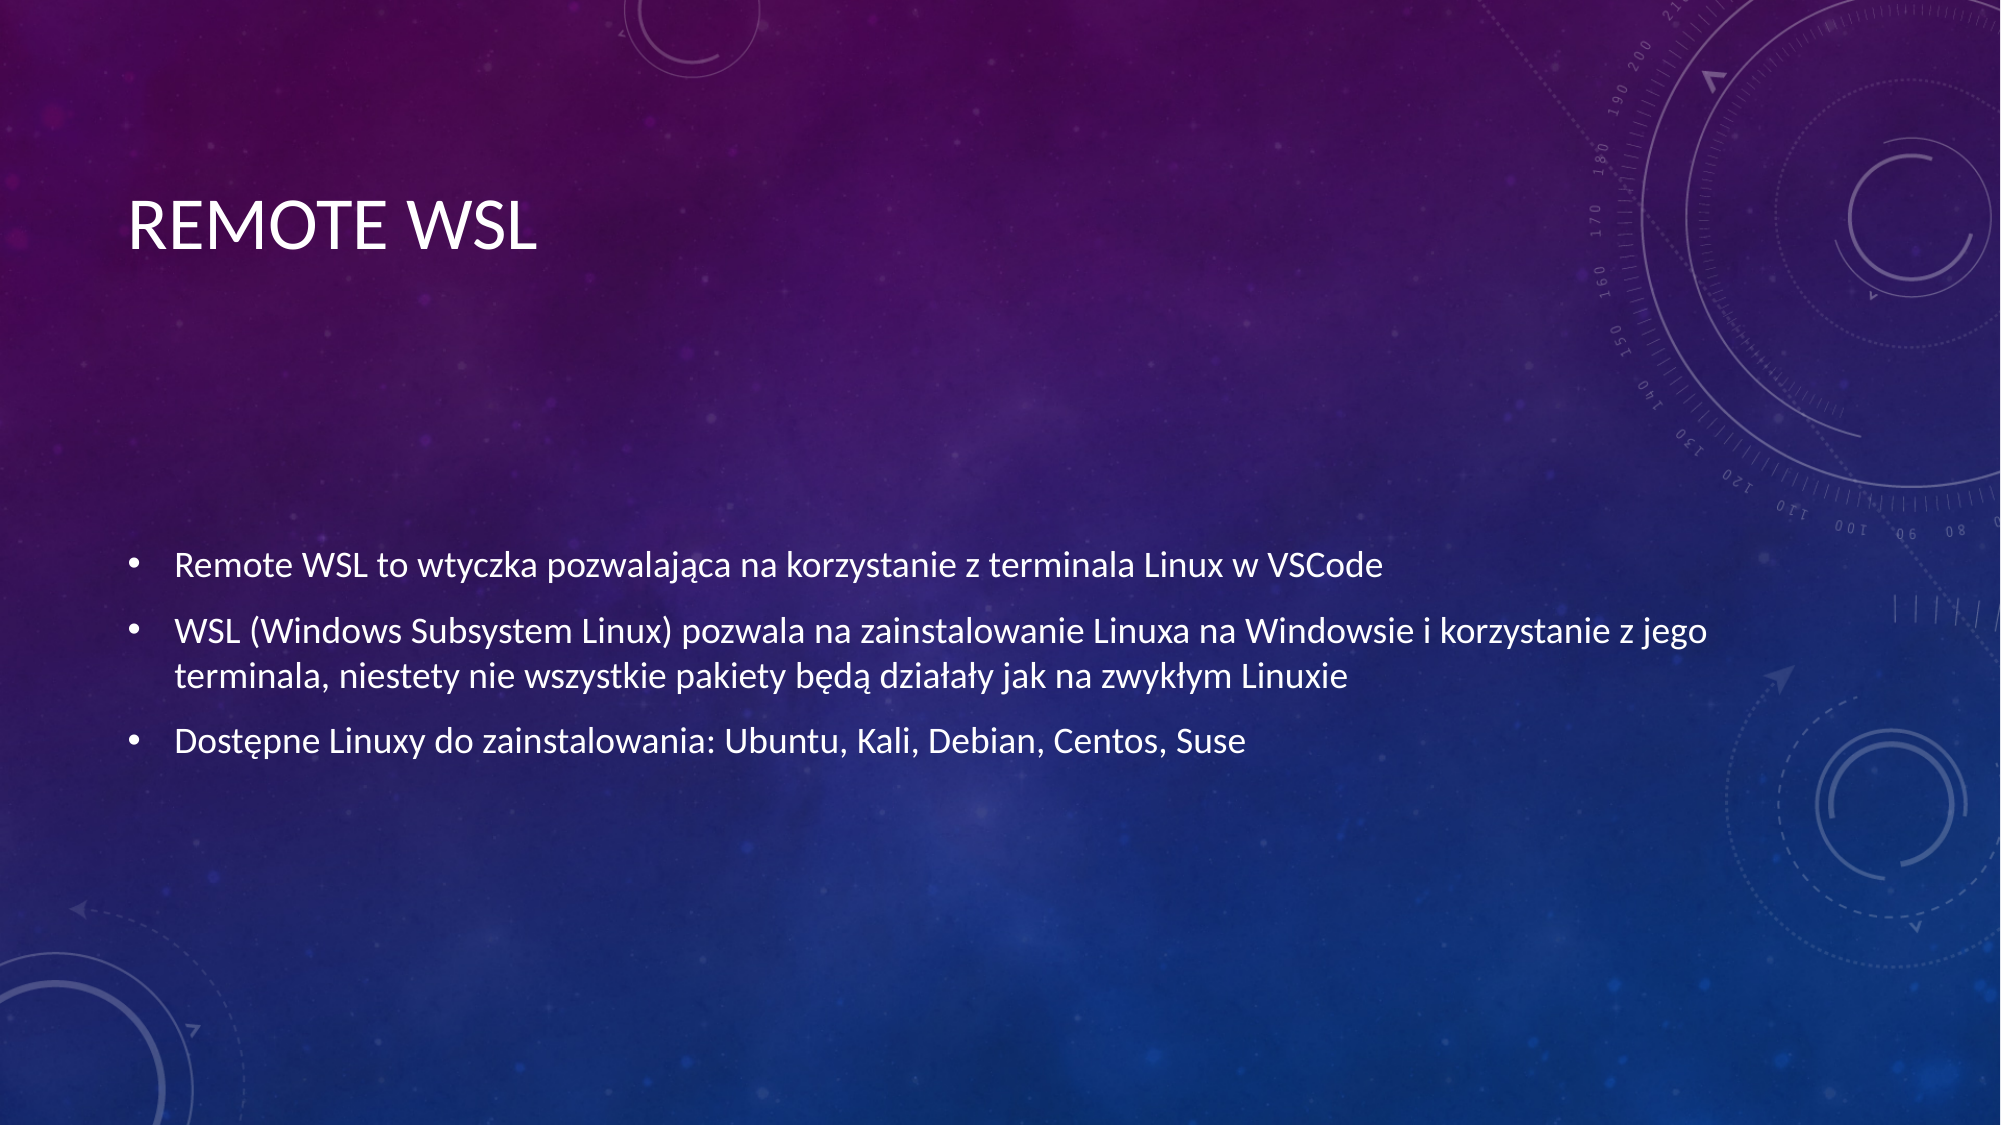

# Remote wsl
Remote WSL to wtyczka pozwalająca na korzystanie z terminala Linux w VSCode
WSL (Windows Subsystem Linux) pozwala na zainstalowanie Linuxa na Windowsie i korzystanie z jego terminala, niestety nie wszystkie pakiety będą działały jak na zwykłym Linuxie
Dostępne Linuxy do zainstalowania: Ubuntu, Kali, Debian, Centos, Suse